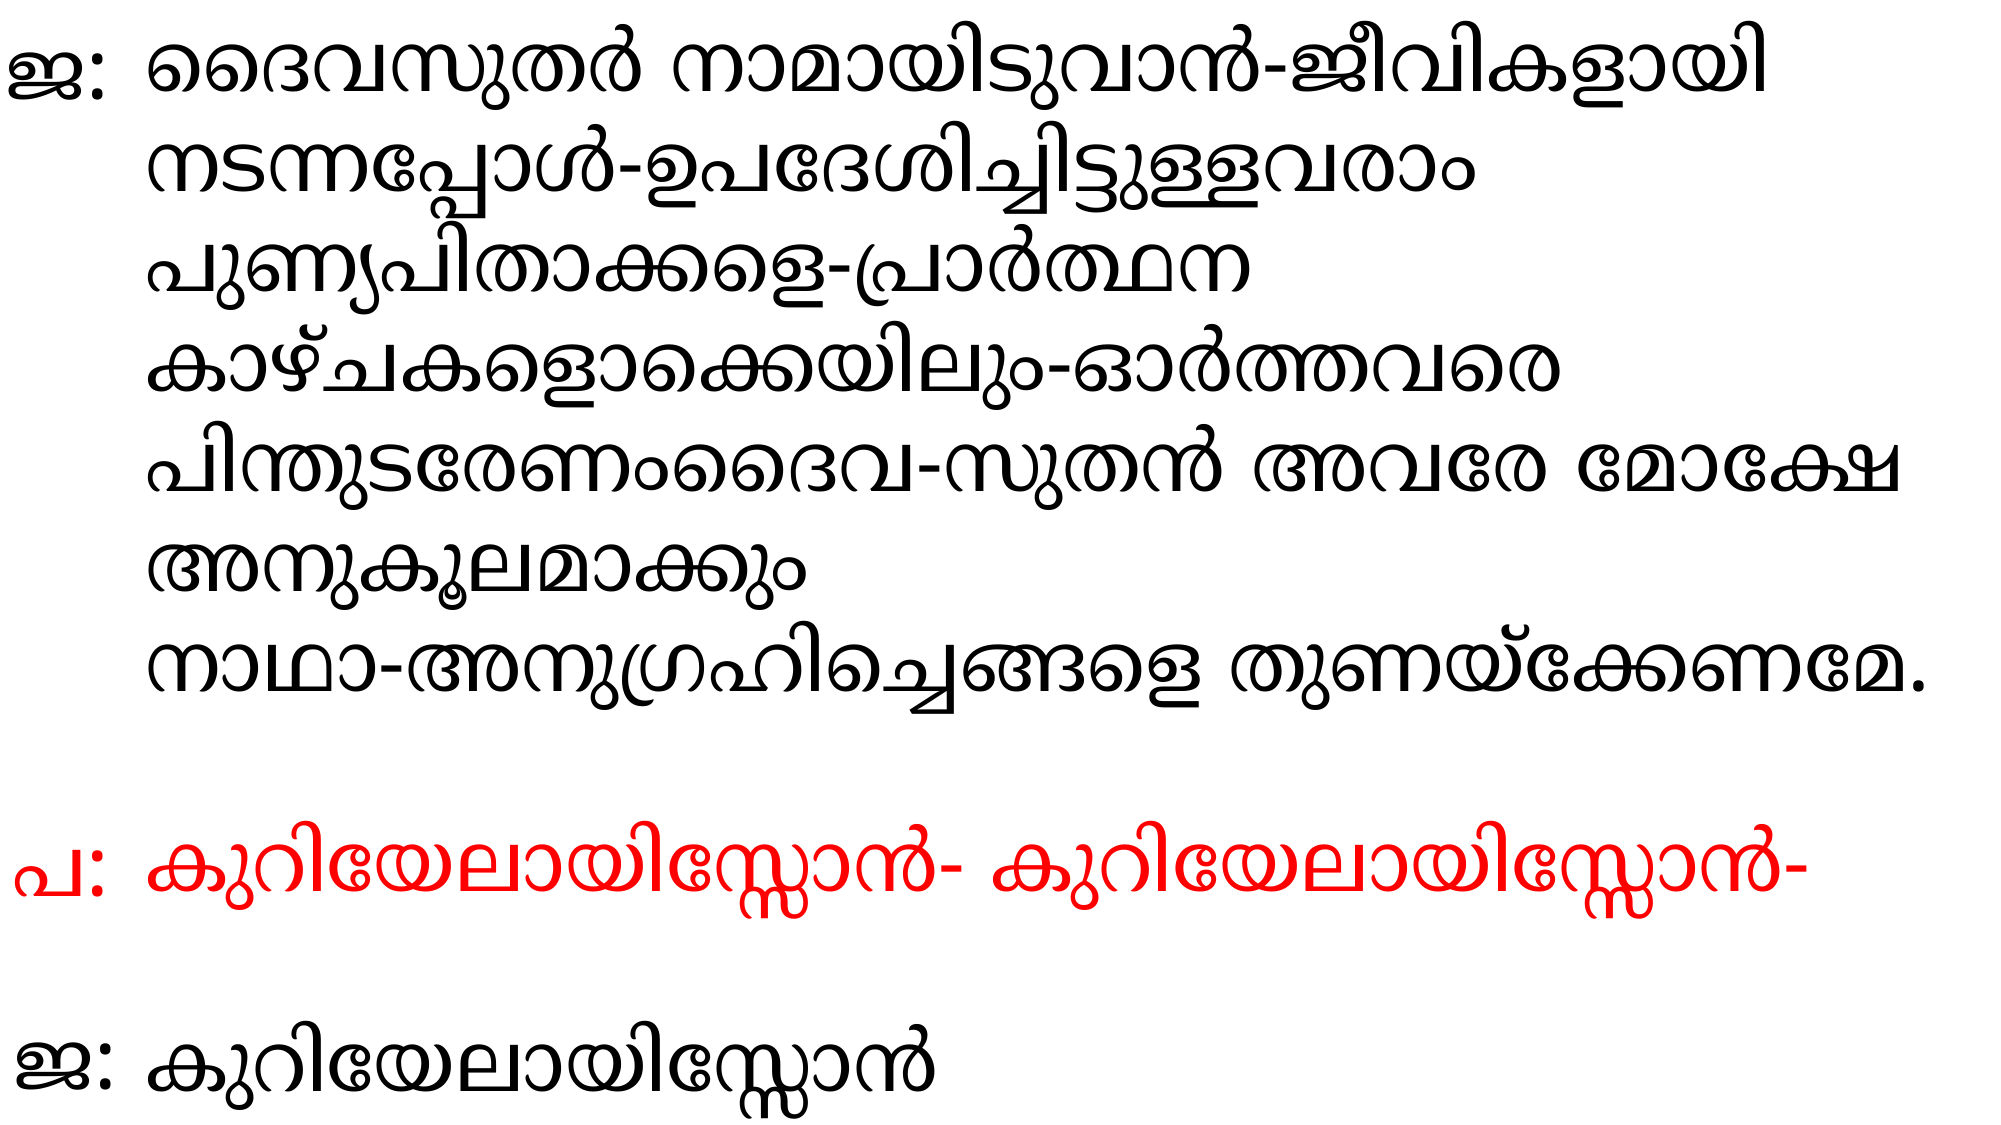

ദൈവസുതര്‍ നാമായിടുവാന്‍-ജീവികളായി നടന്നപ്പോള്‍-ഉപദേശിച്ചിട്ടുള്ളവരാം പുണ്യപിതാക്കളെ-പ്രാര്‍ത്ഥന കാഴ്ചകളൊക്കെയിലും-ഓര്‍ത്തവരെ പിന്തുടരേണംദൈവ-സുതന്‍ അവരേ മോക്ഷേ അനുകൂലമാക്കും
നാഥാ-അനുഗ്രഹിച്ചെങ്ങളെ തുണയ്ക്കേണമേ.

കുറിയേലായിസ്സോന്‍- കുറിയേലായിസ്സോന്‍-

കുറിയേലായിസ്സോന്‍

ജ:

പ:
ജ: